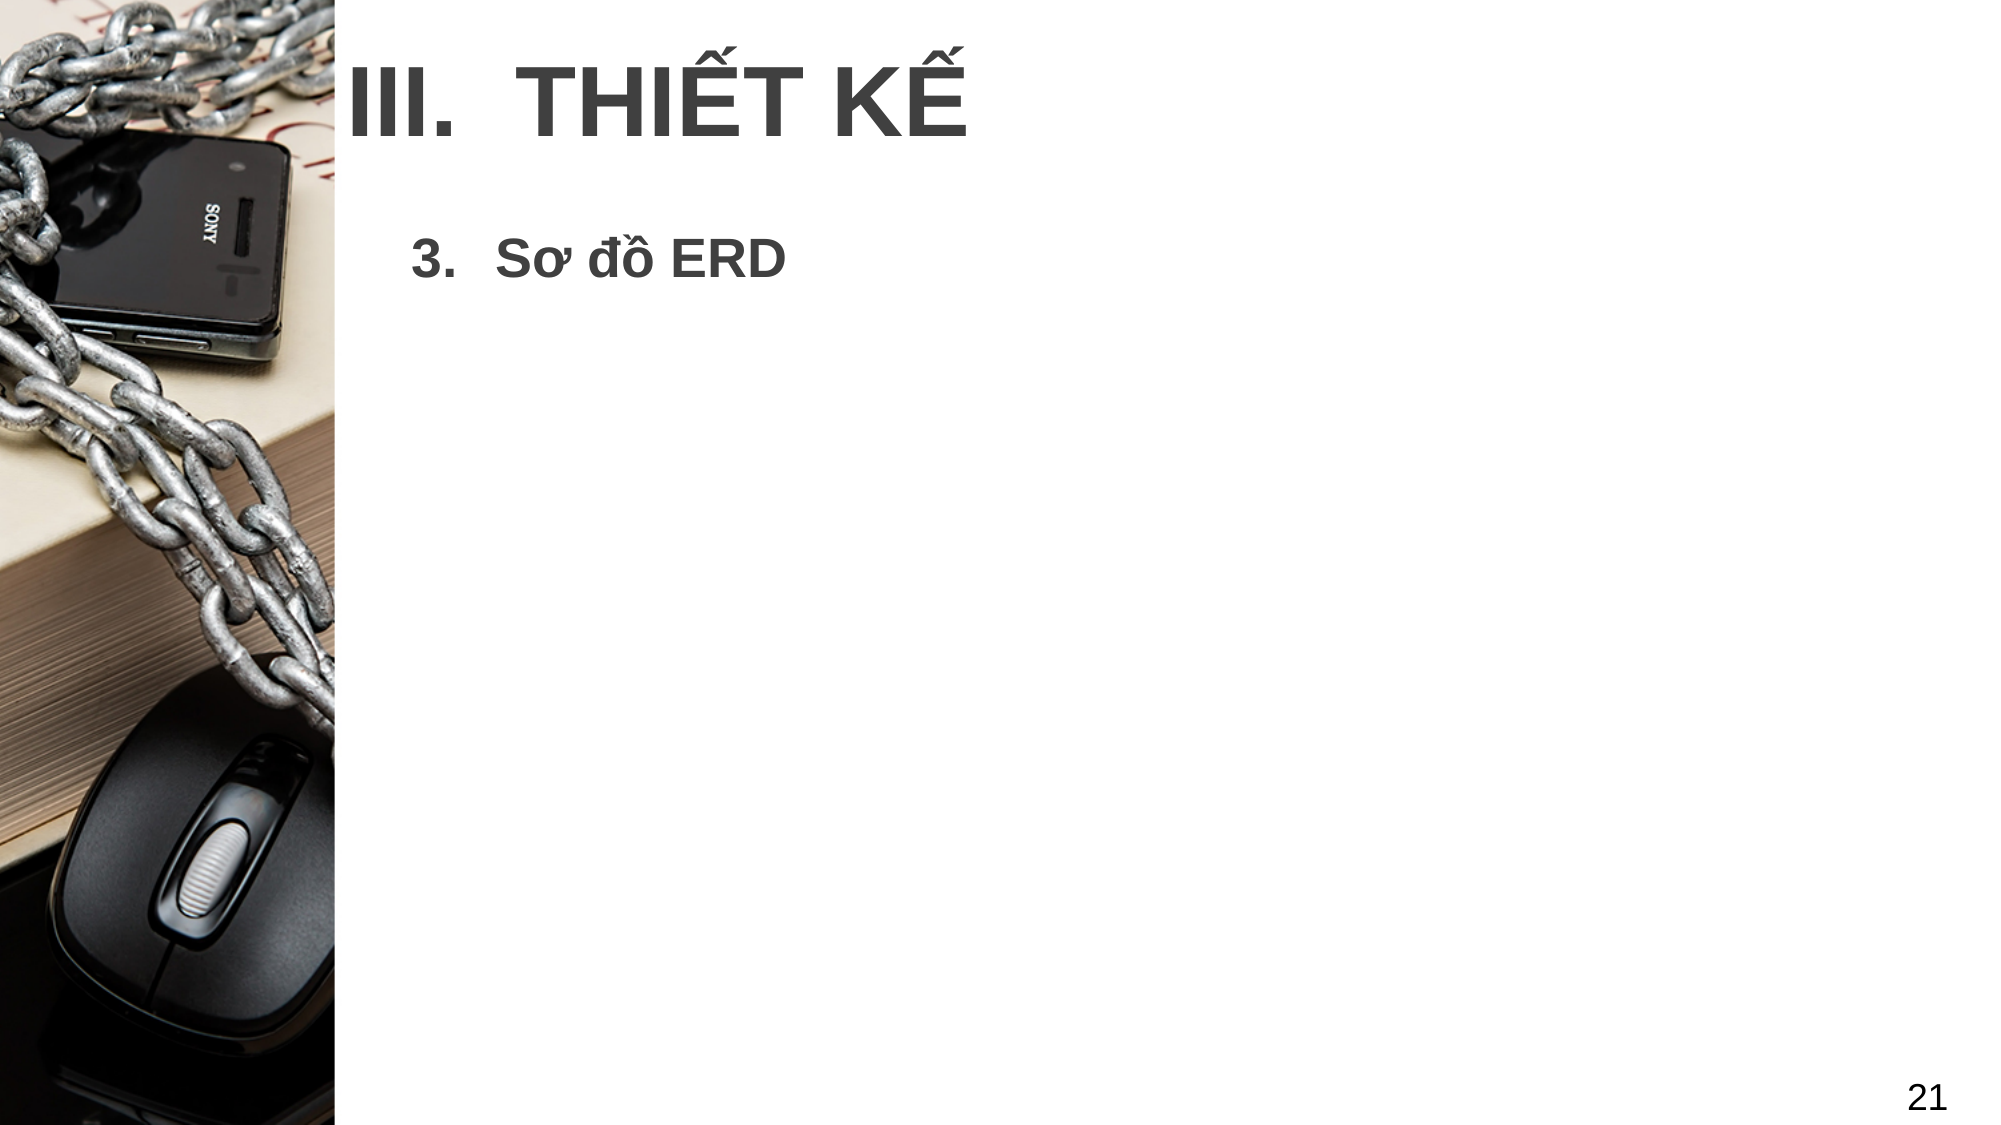

# THIẾT KẾ
Sơ đồ ERD
21